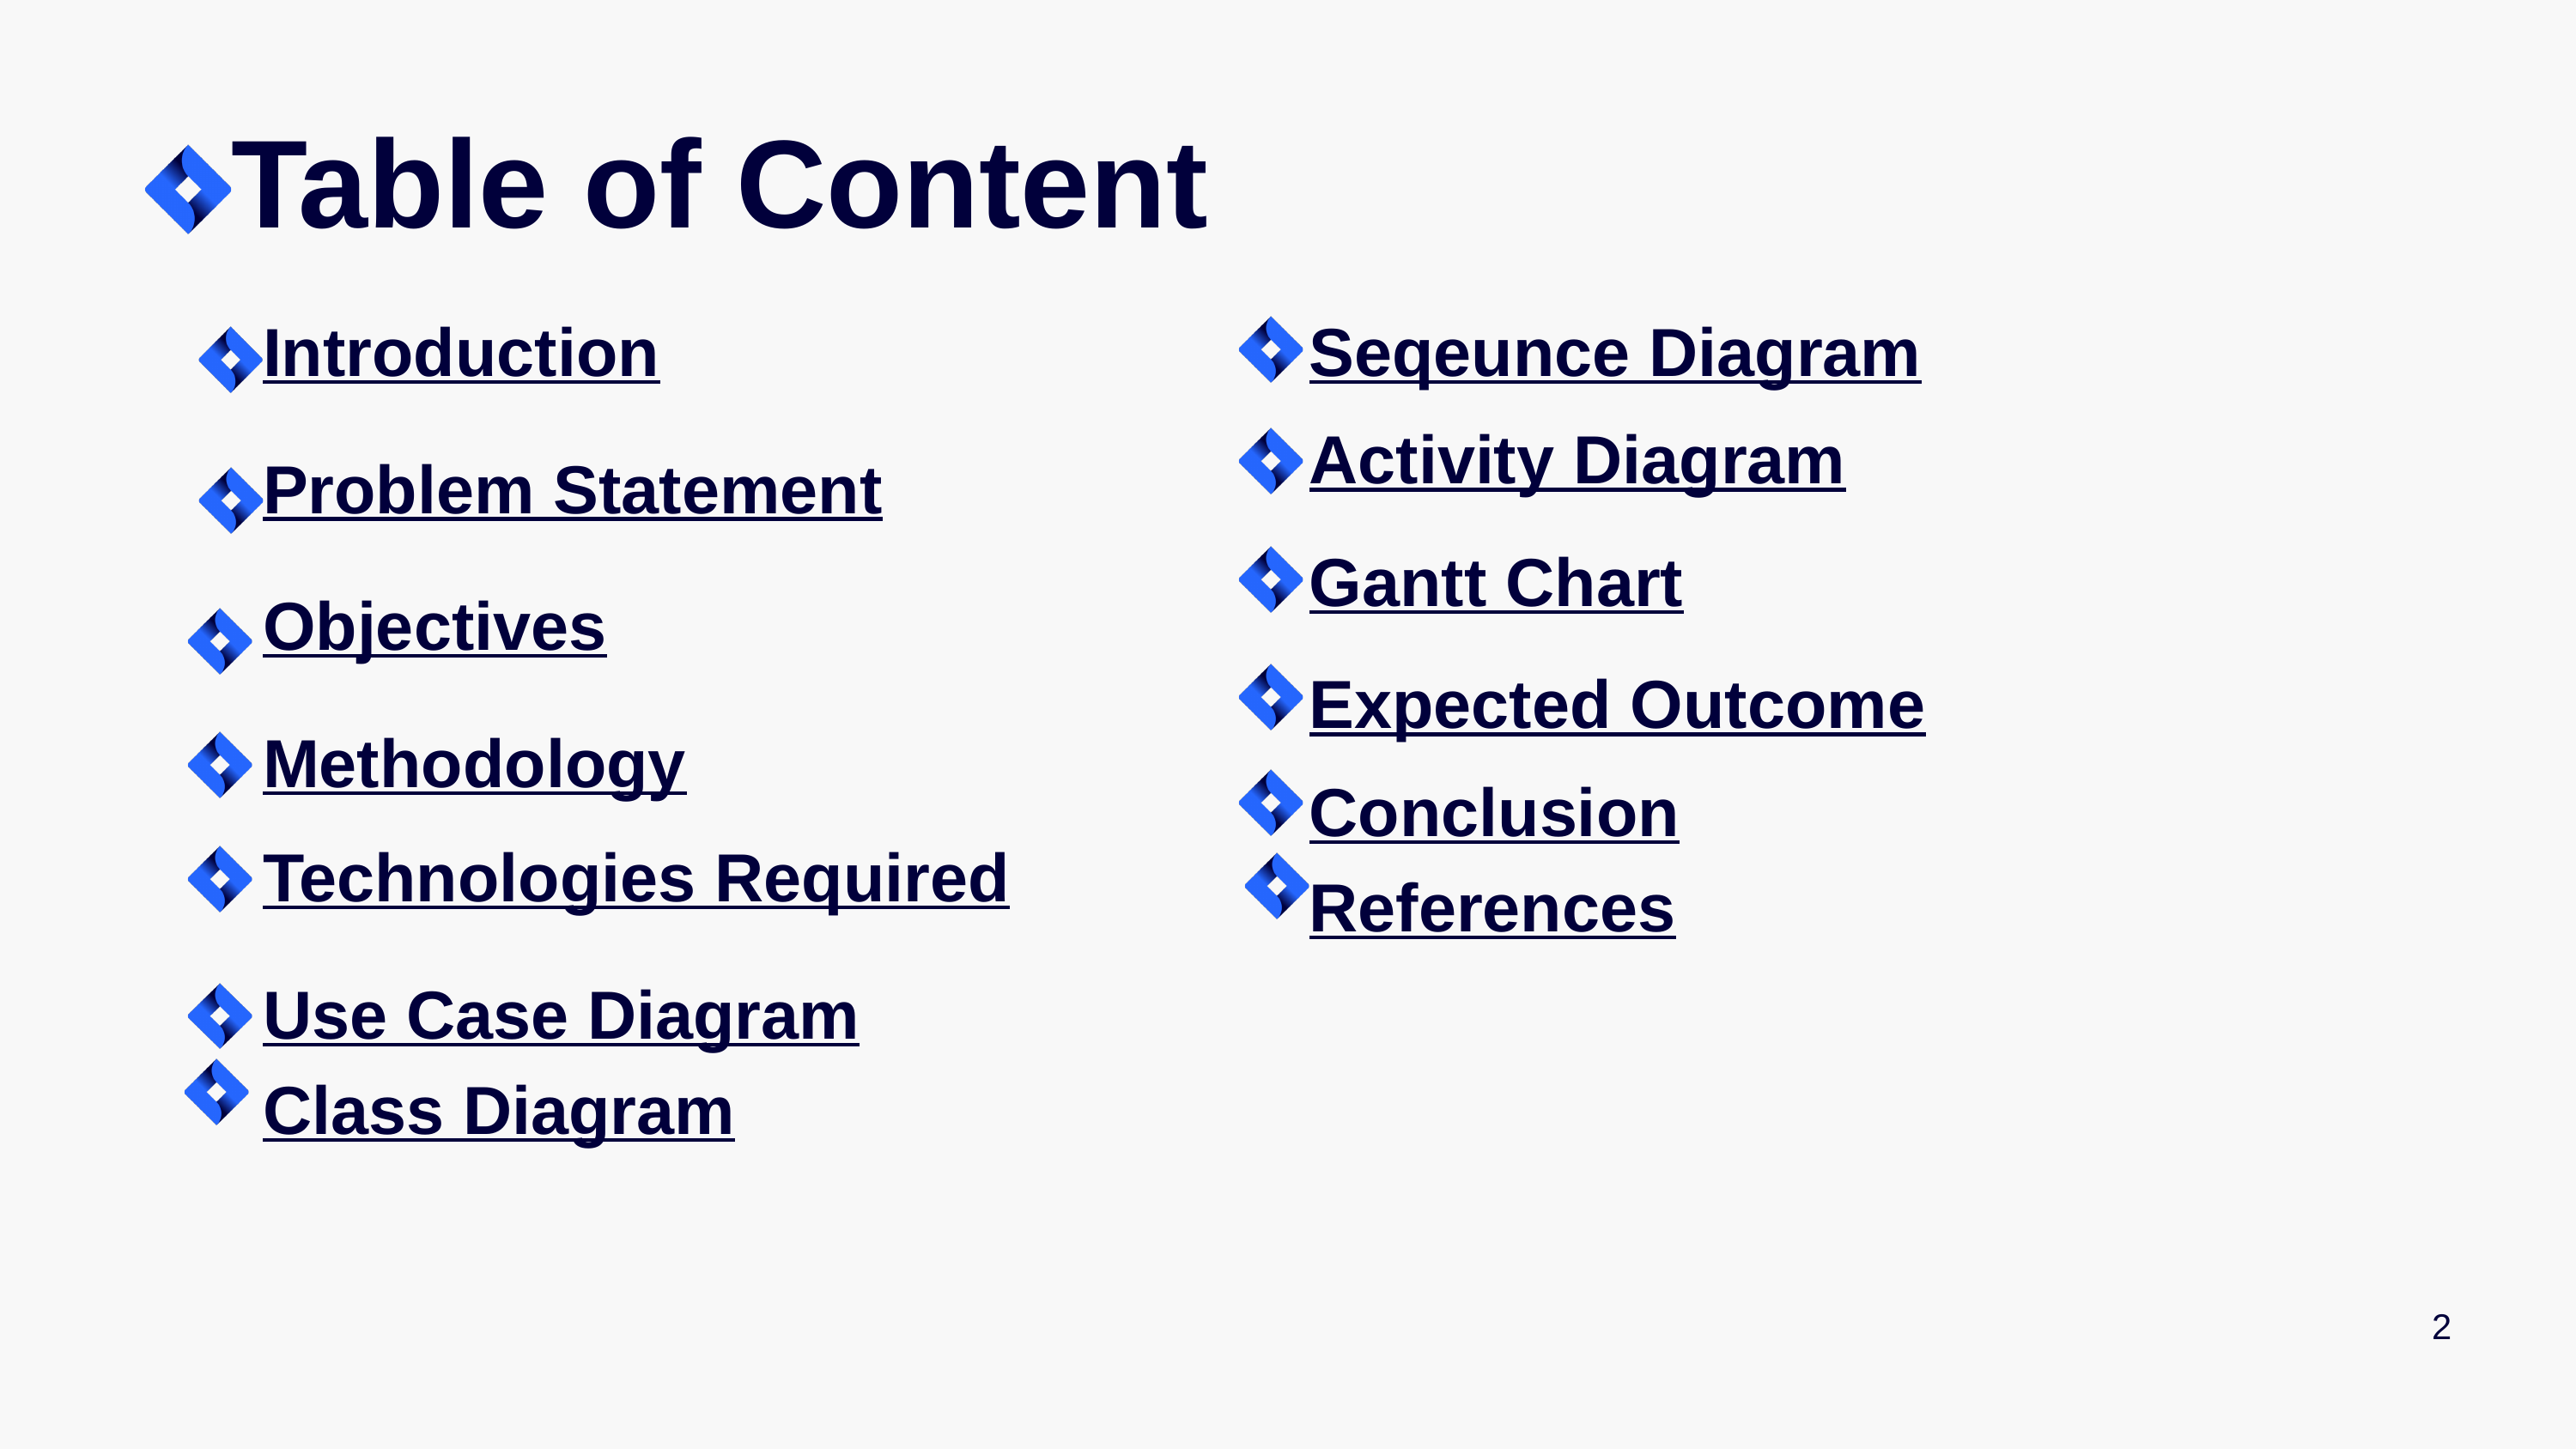

Table of Content

Introduction
Seqeunce Diagram

Activity Diagram

Problem Statement

Gantt Chart

Objectives

Expected Outcome

Methodology

Conclusion
References

Technologies Required

Use Case Diagram
Class Diagram

2